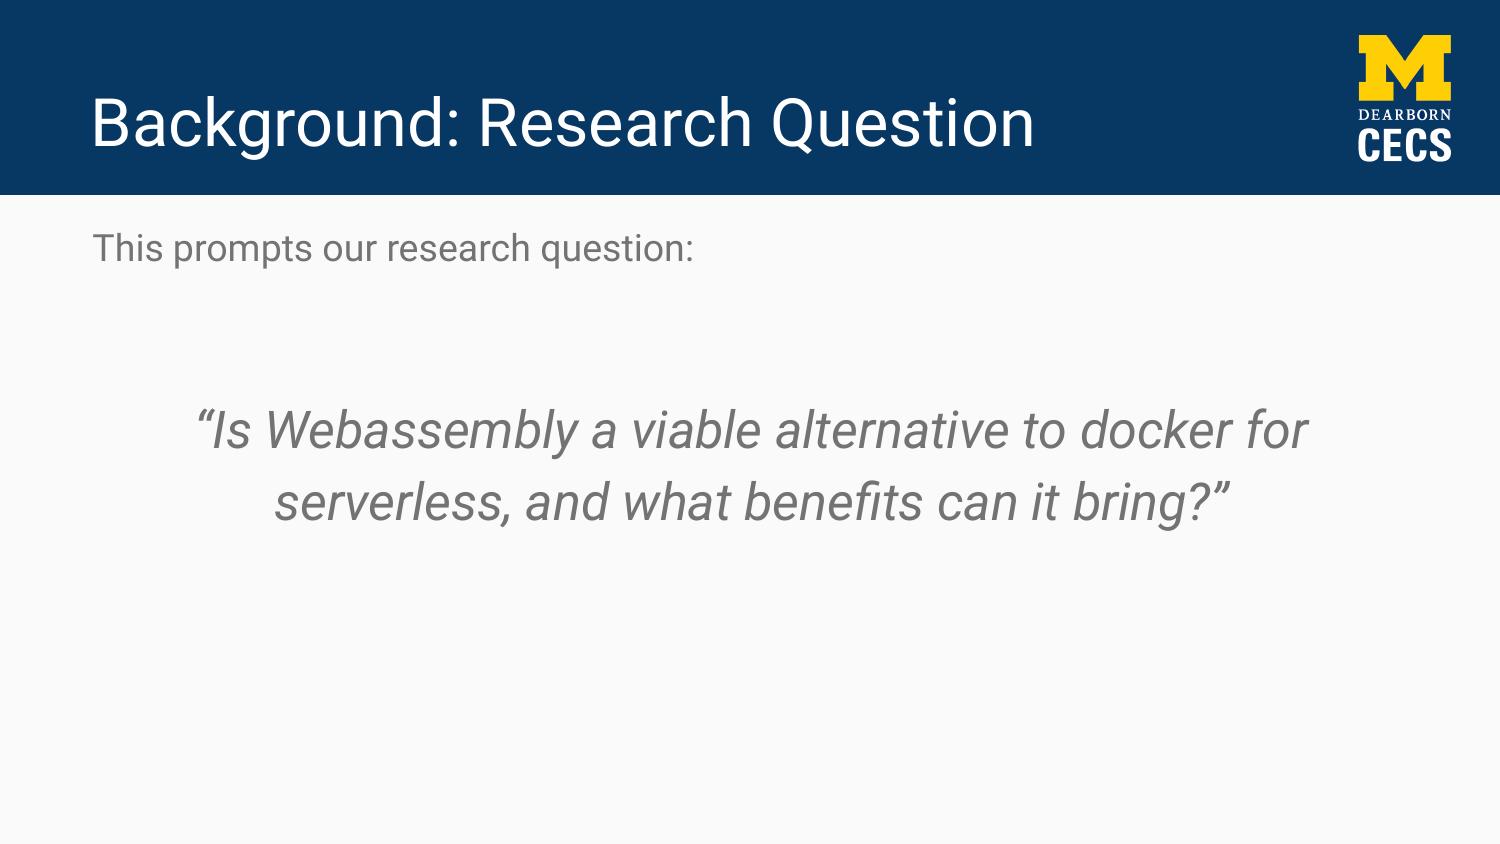

# Background: Research Question
This prompts our research question:

“Is Webassembly a viable alternative to docker for serverless, and what benefits can it bring?”